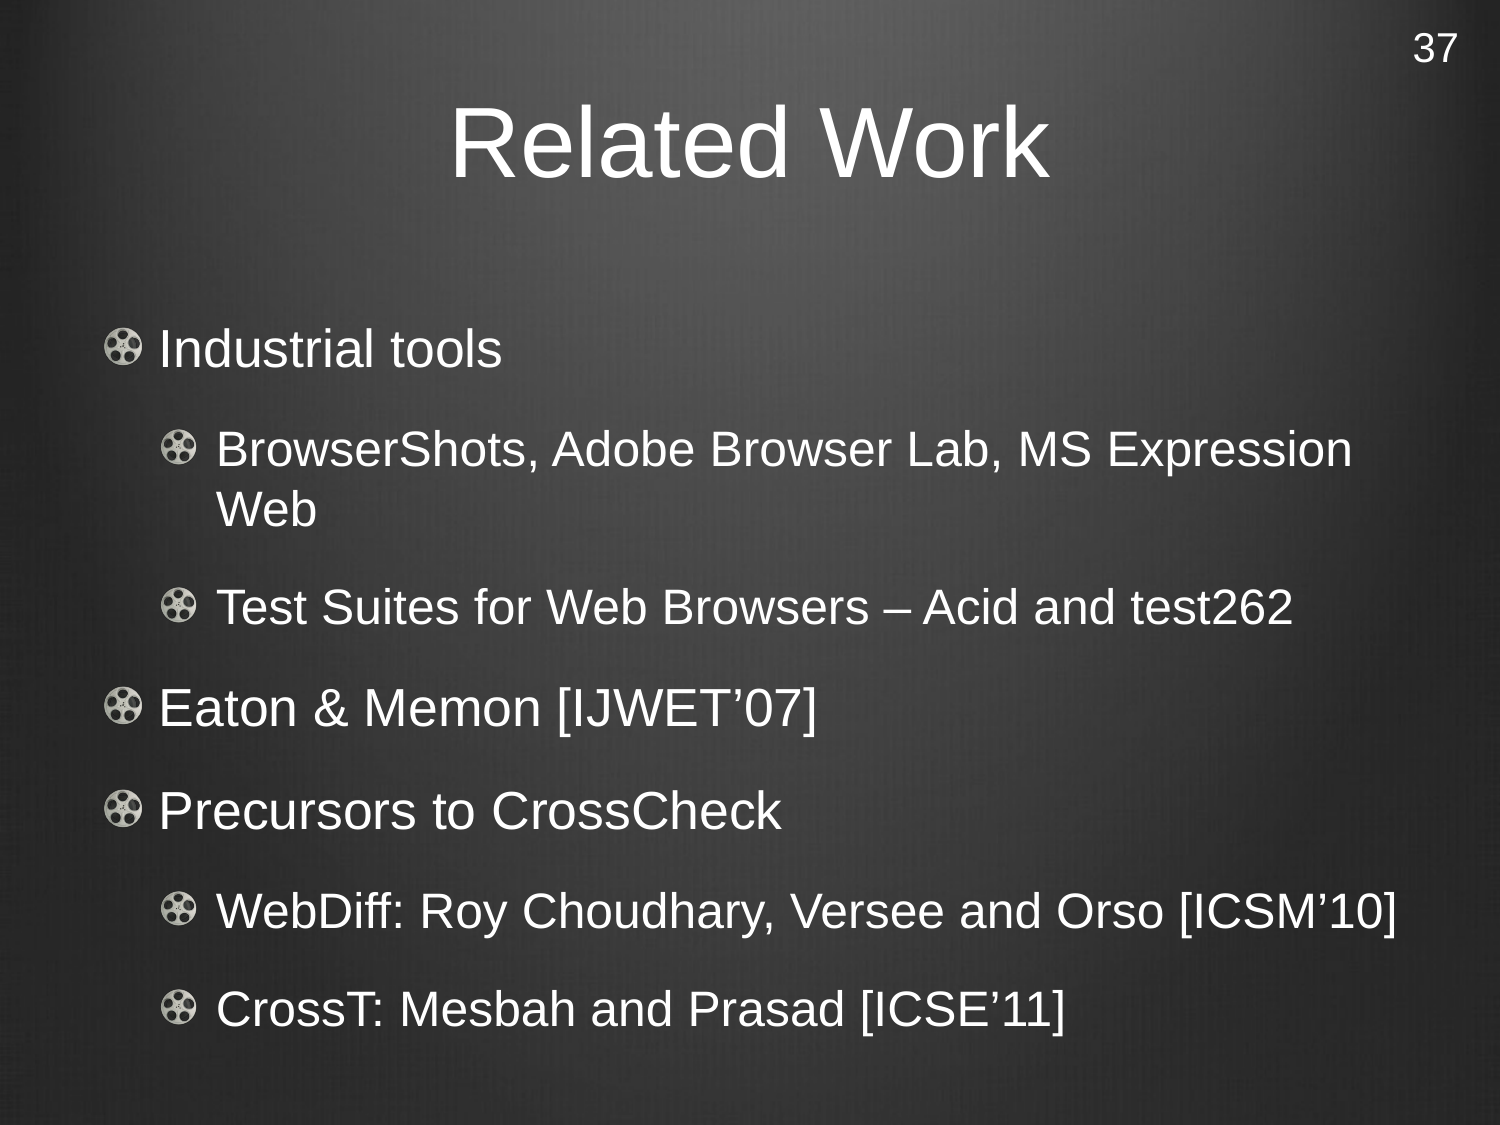

37
# Related Work
Industrial tools
BrowserShots, Adobe Browser Lab, MS Expression Web
Test Suites for Web Browsers – Acid and test262
Eaton & Memon [IJWET’07]
Precursors to CrossCheck
WebDiff: Roy Choudhary, Versee and Orso [ICSM’10]
CrossT: Mesbah and Prasad [ICSE’11]